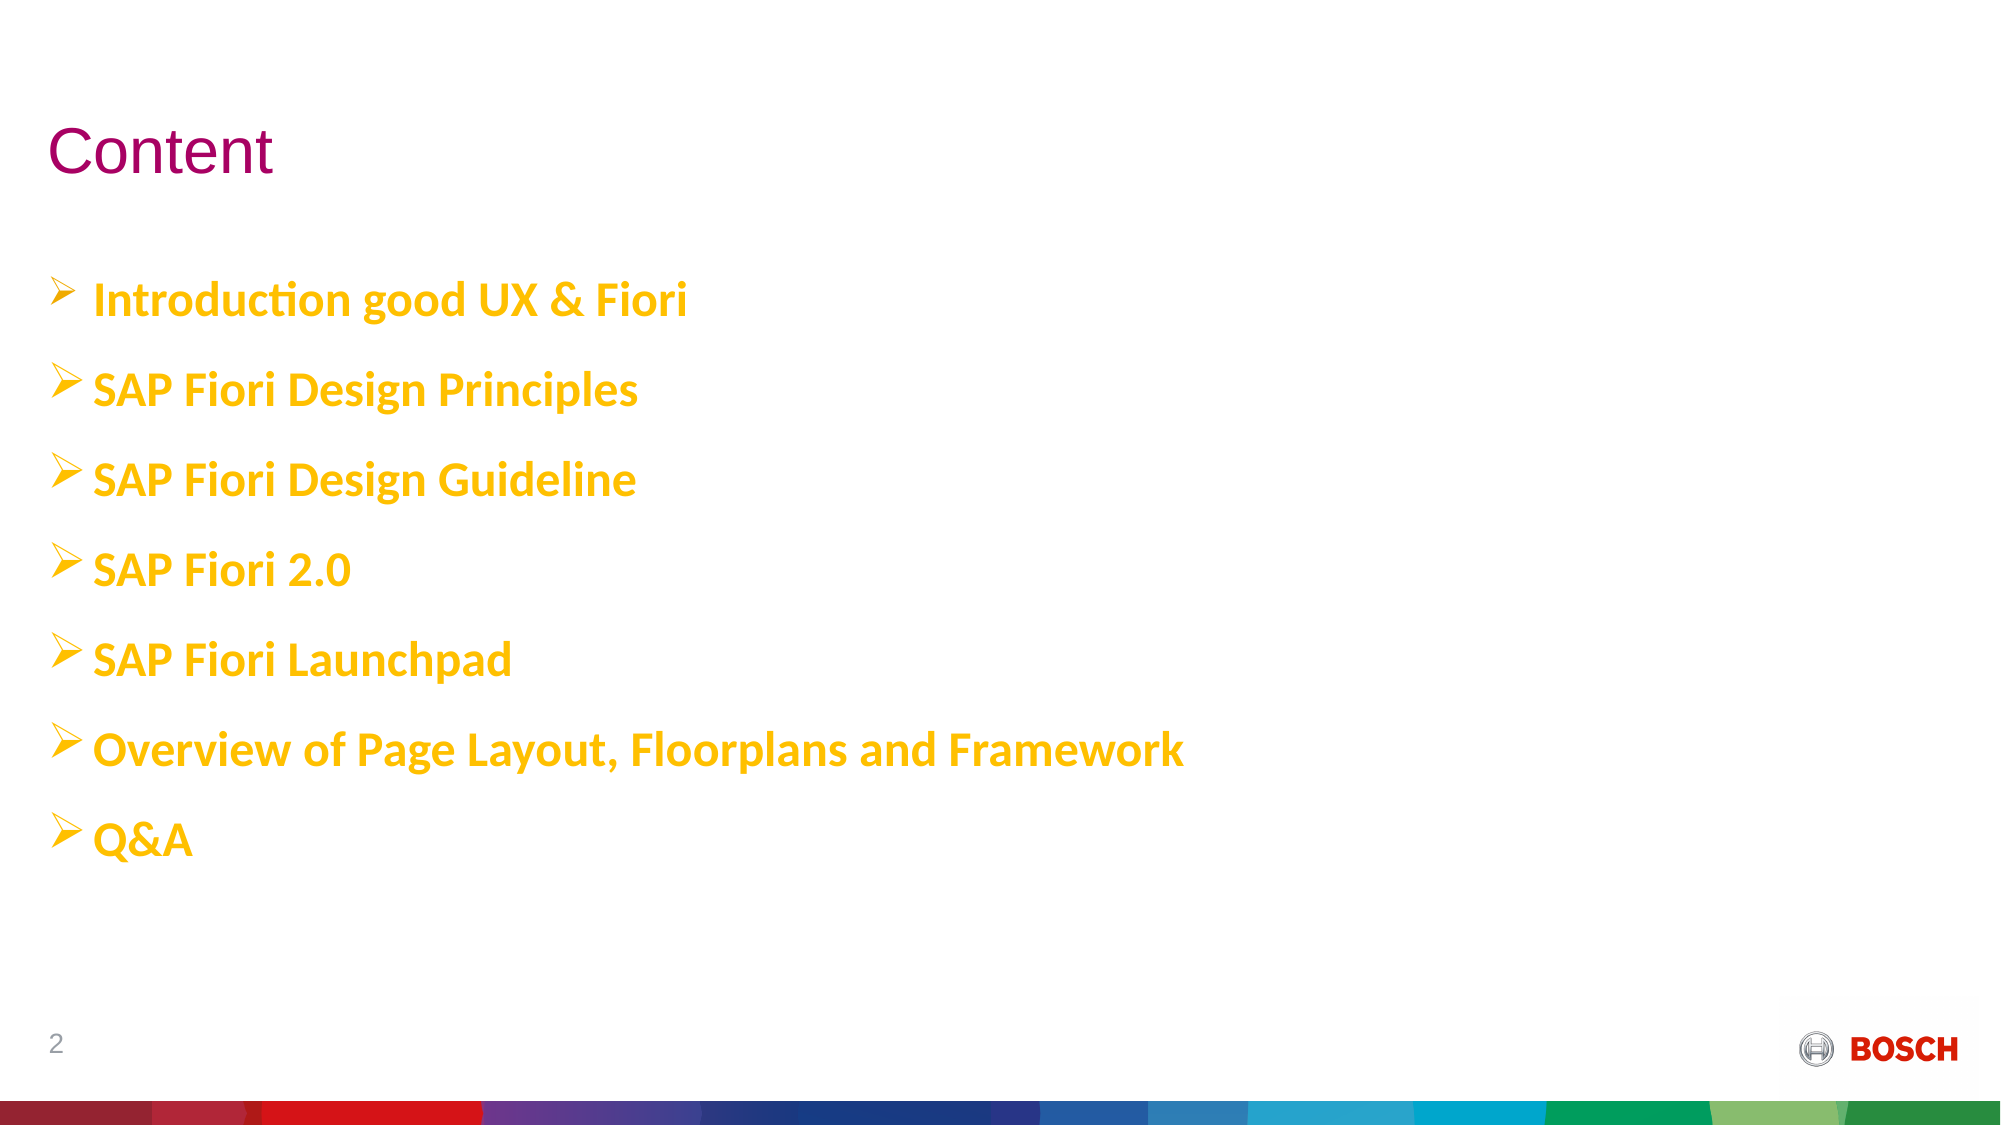

# Content

Introduction good UX & Fiori
SAP Fiori Design Principles
SAP Fiori Design Guideline
SAP Fiori 2.0
SAP Fiori Launchpad
Overview of Page Layout, Floorplans and Framework
Q&A

2